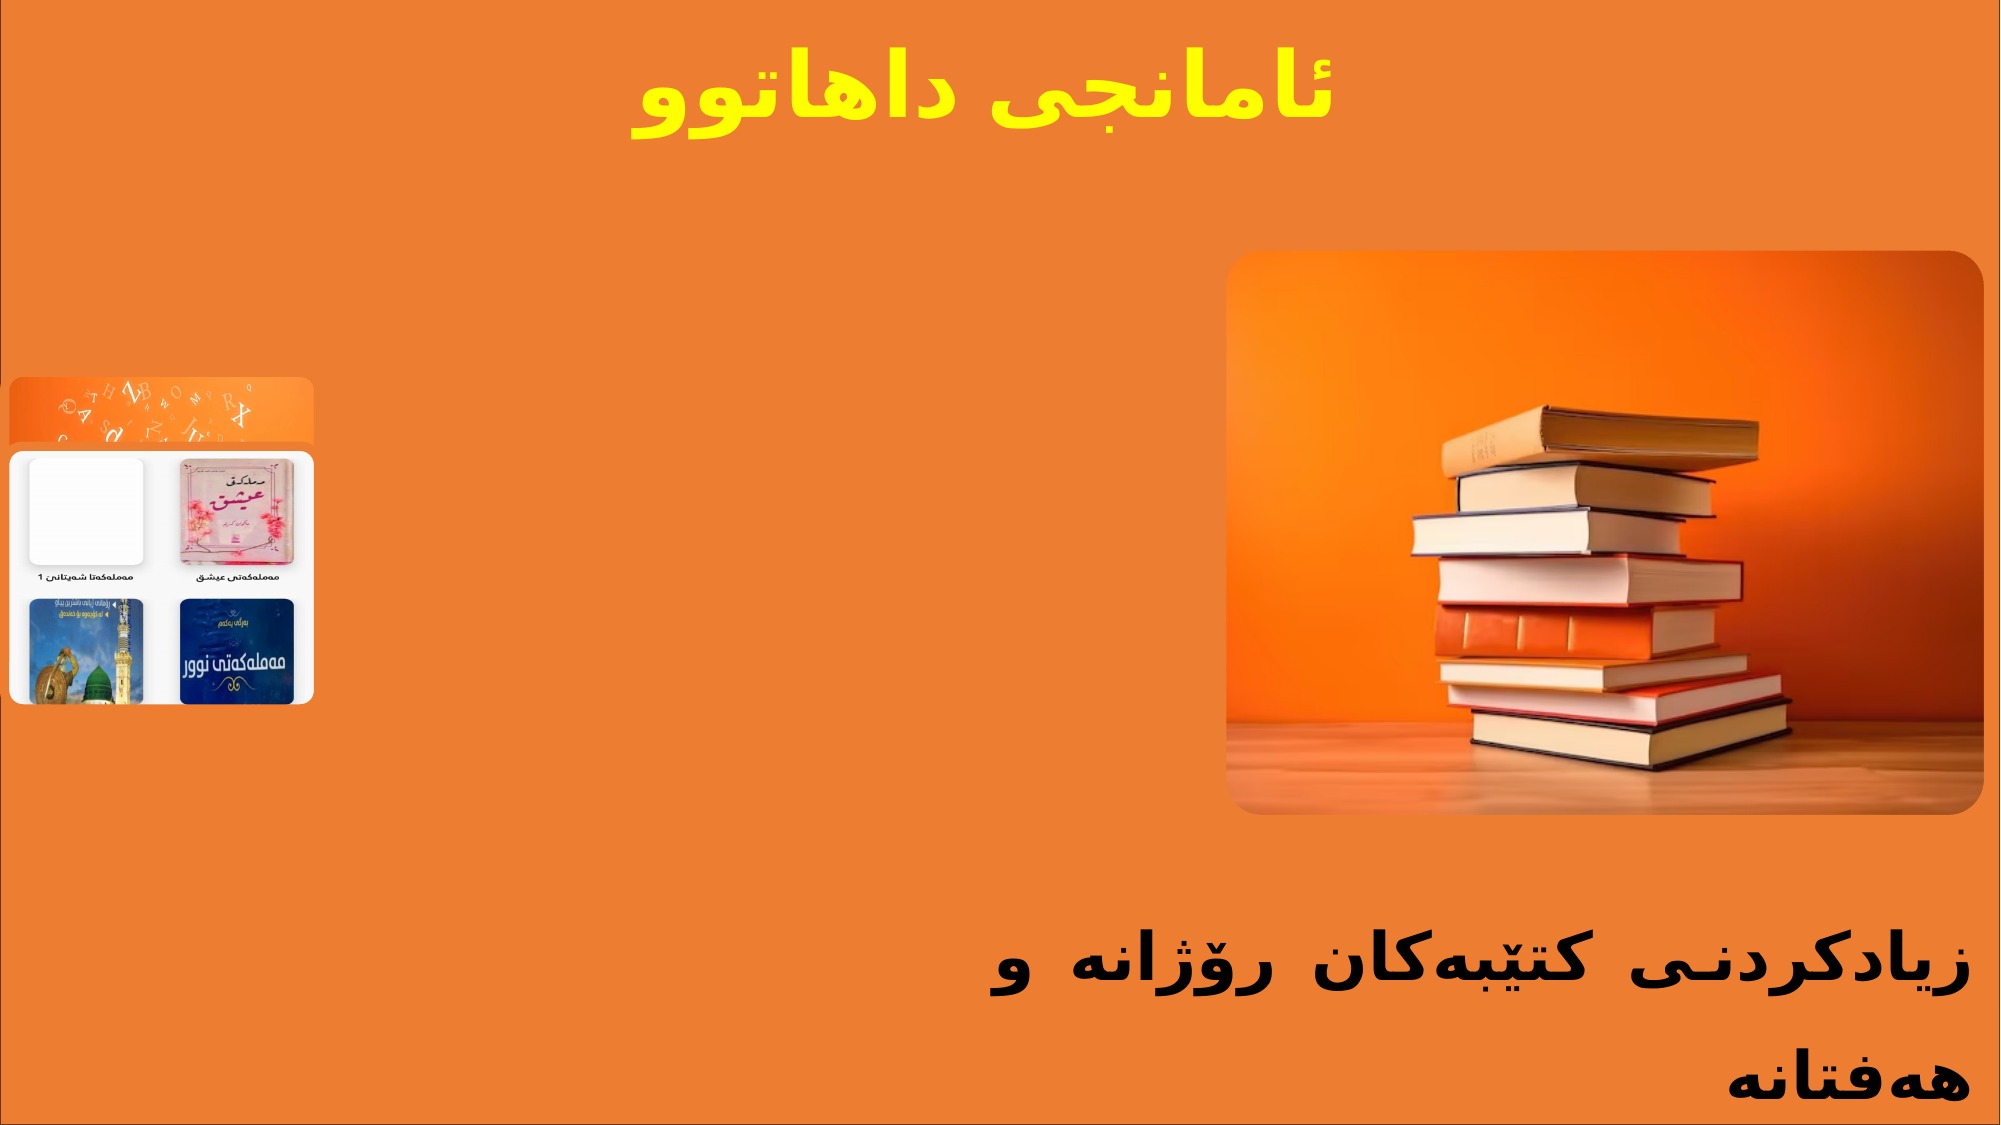

ئامانجی داهاتوو

زیادکردنی کتێبەکان رۆژانە و هەفتانە